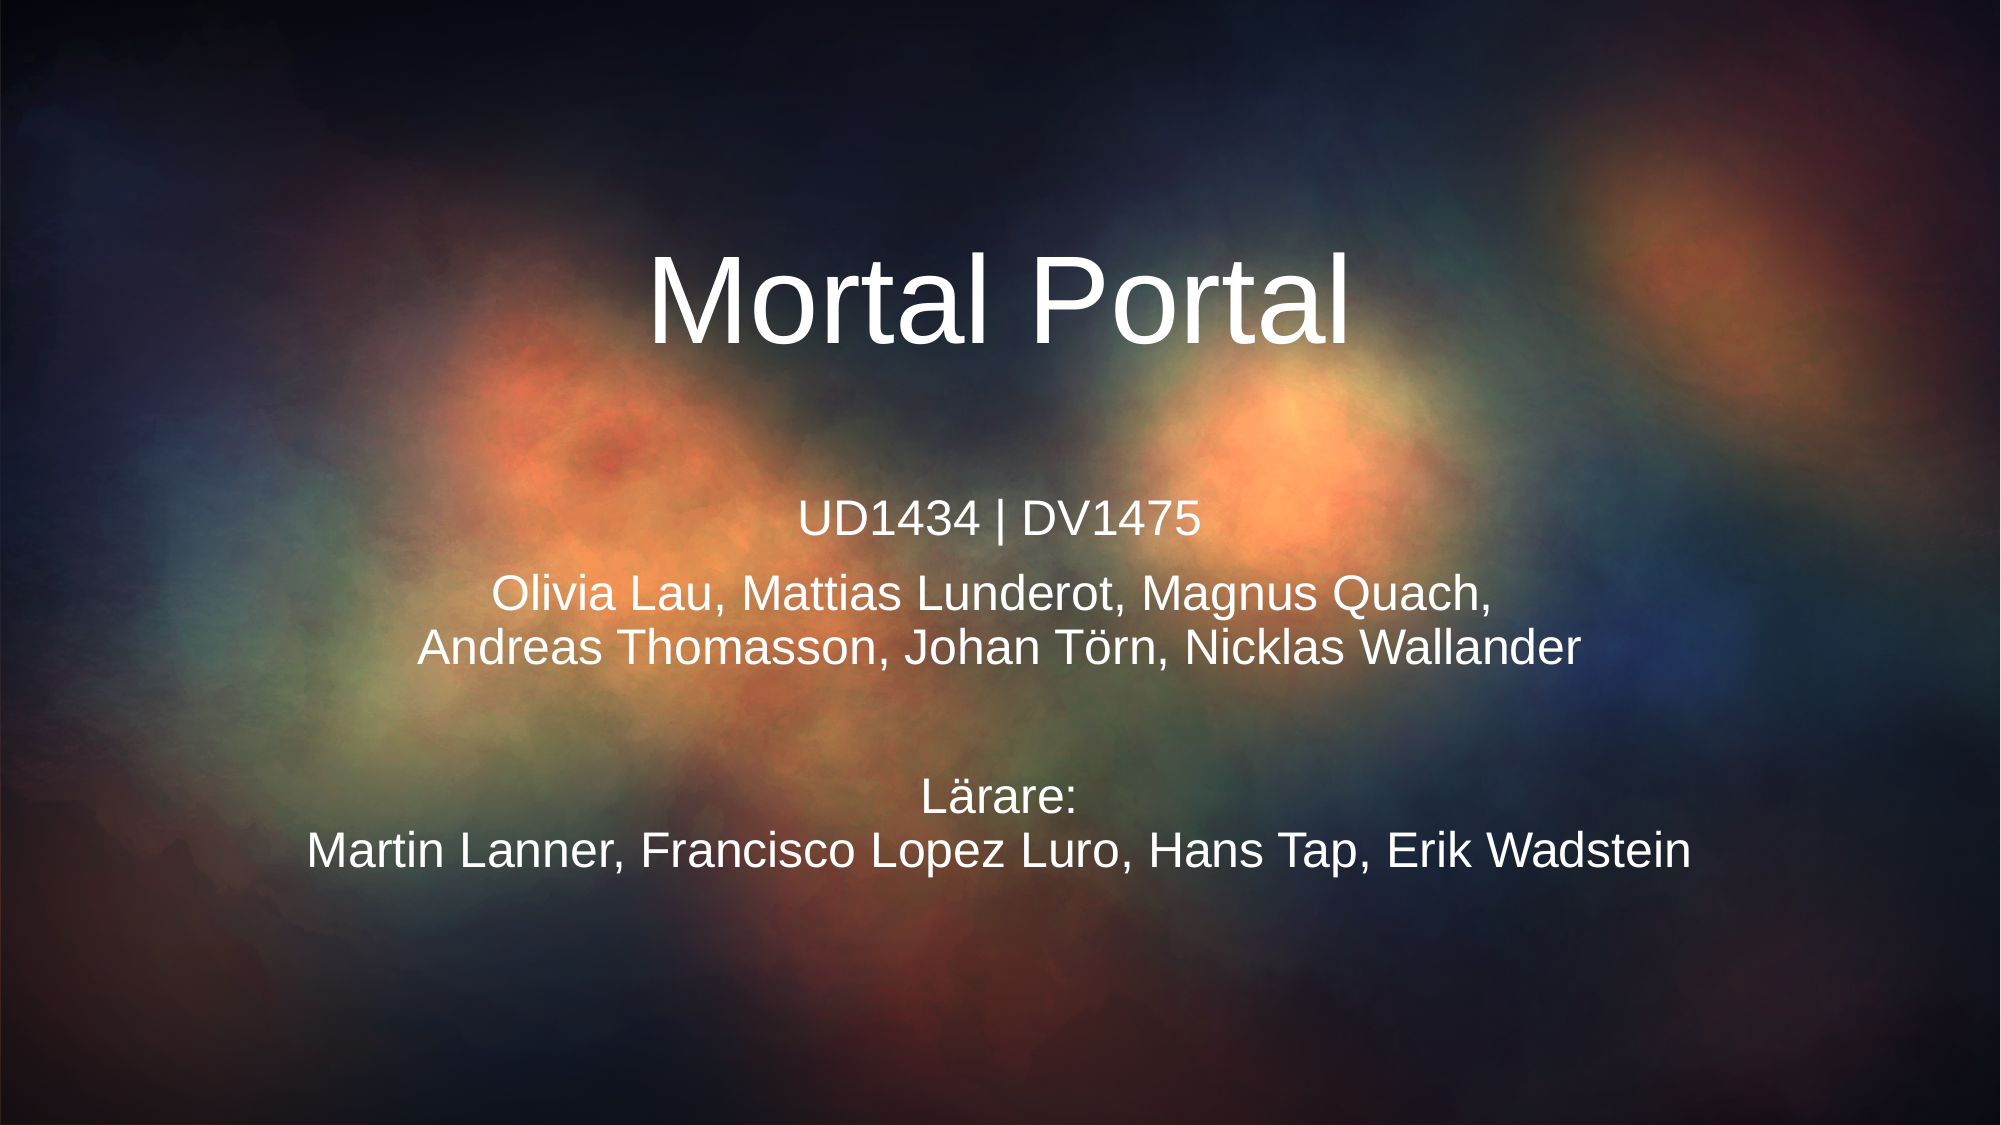

# Mortal Portal
UD1434 | DV1475
Olivia Lau, Mattias Lunderot, Magnus Quach,
Andreas Thomasson, Johan Törn, Nicklas Wallander

Lärare:
Martin Lanner, Francisco Lopez Luro, Hans Tap, Erik Wadstein